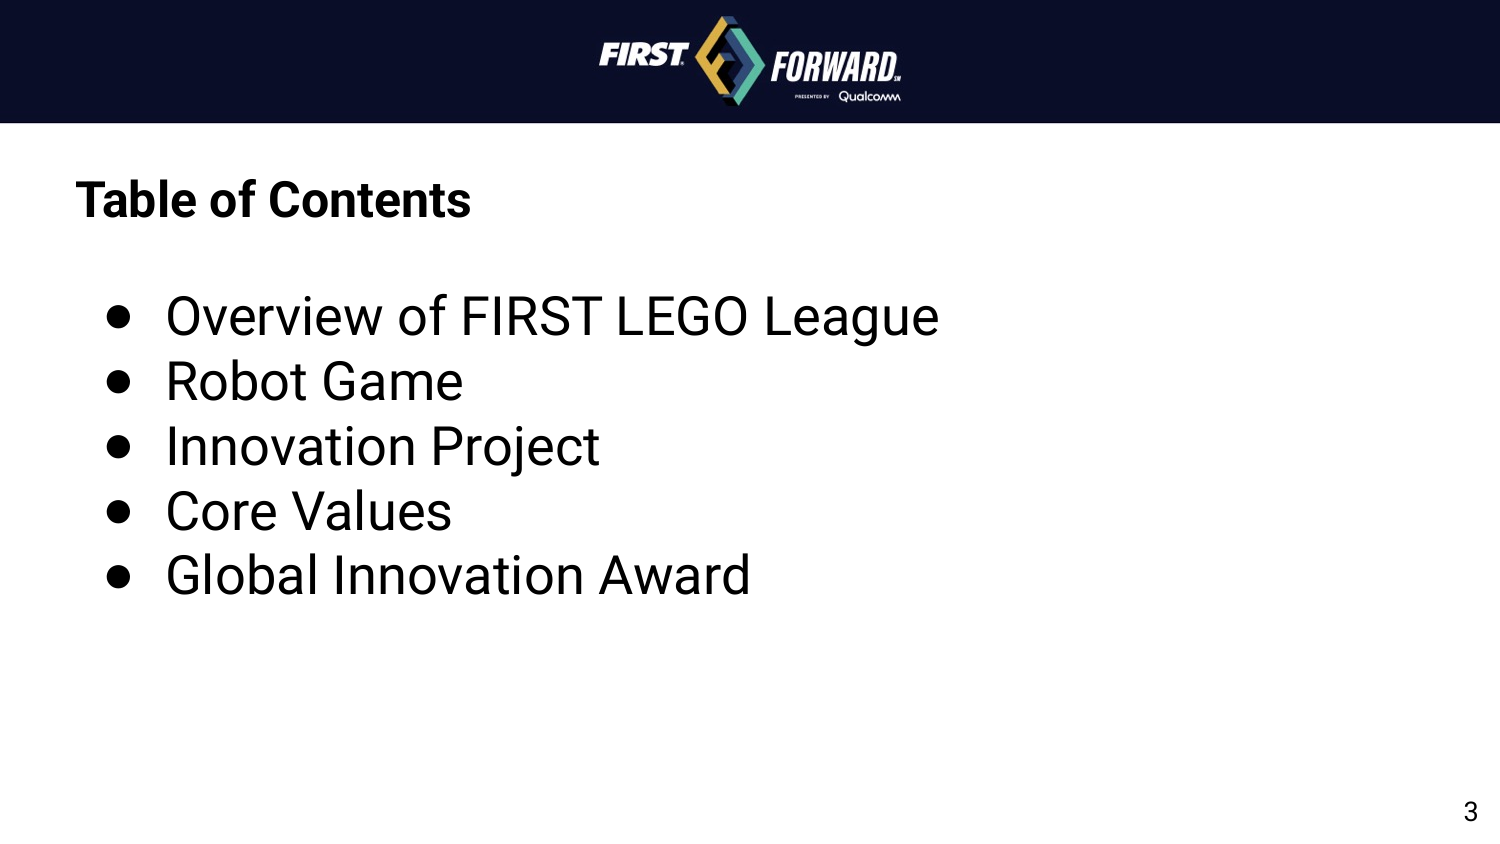

# Table of Contents
Overview of FIRST LEGO League
Robot Game
Innovation Project
Core Values
Global Innovation Award
3